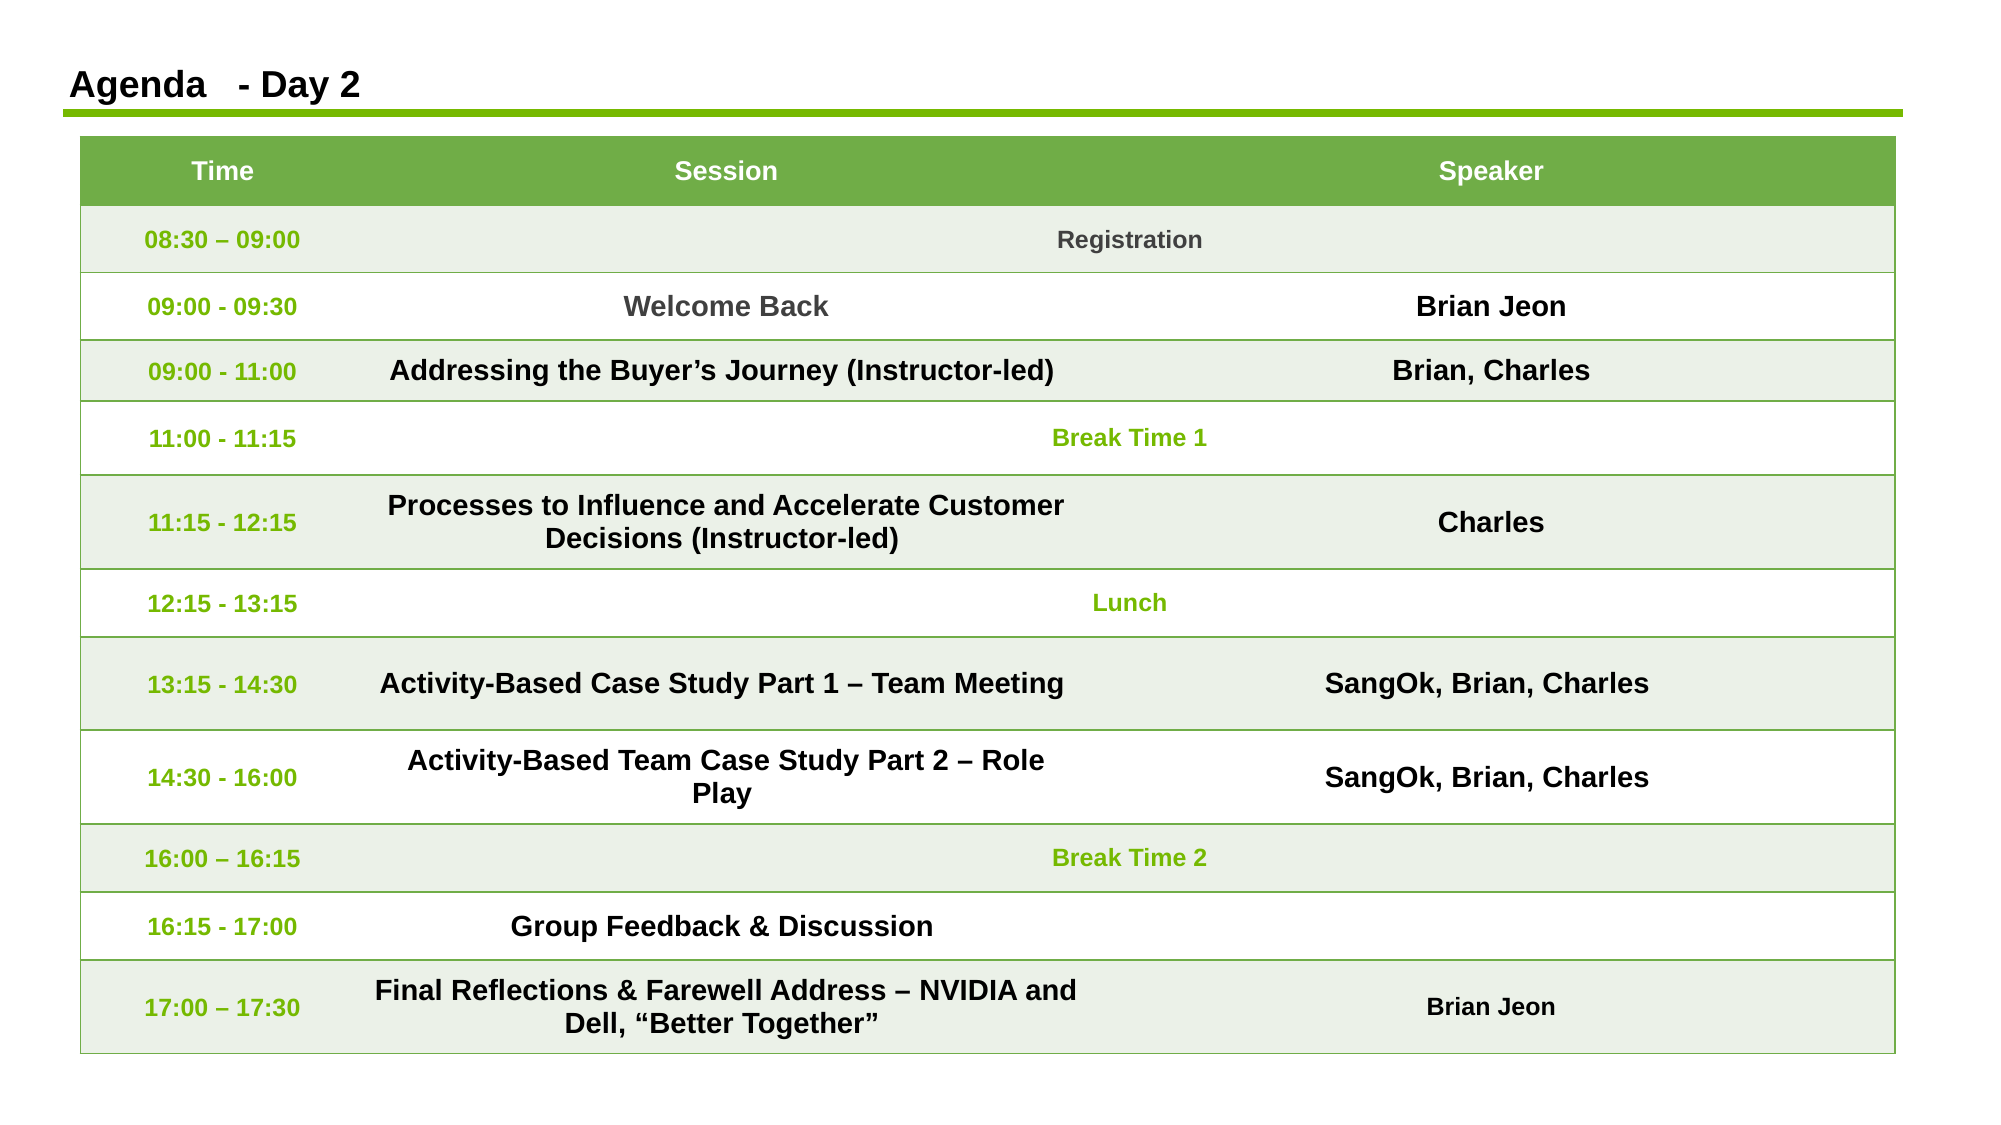

Agenda   - Day 2

| Time | Session | Speaker |
| --- | --- | --- |
| 08:30 – 09:00 | Registration |  |
| 09:00 - 09:30 | Welcome Back | Brian Jeon |
| 09:00 - 11:00 | Addressing the Buyer’s Journey (Instructor-led) | Brian, Charles |
| 11:00 - 11:15 | Break Time 1 |  |
| 11:15 - 12:15 | Processes to Influence and Accelerate Customer Decisions (Instructor-led) | Charles |
| 12:15 - 13:15 | Lunch |  |
| 13:15 - 14:30 | Activity-Based Case Study Part 1 – Team Meeting | SangOk, Brian, Charles |
| 14:30 - 16:00 | Activity-Based Team Case Study Part 2 – Role Play | SangOk, Brian, Charles |
| 16:00 – 16:15 | Break Time 2 |  |
| 16:15 - 17:00 | Group Feedback & Discussion |  |
| 17:00 – 17:30 | Final Reflections & Farewell Address – NVIDIA and Dell, “Better Together” | Brian Jeon |